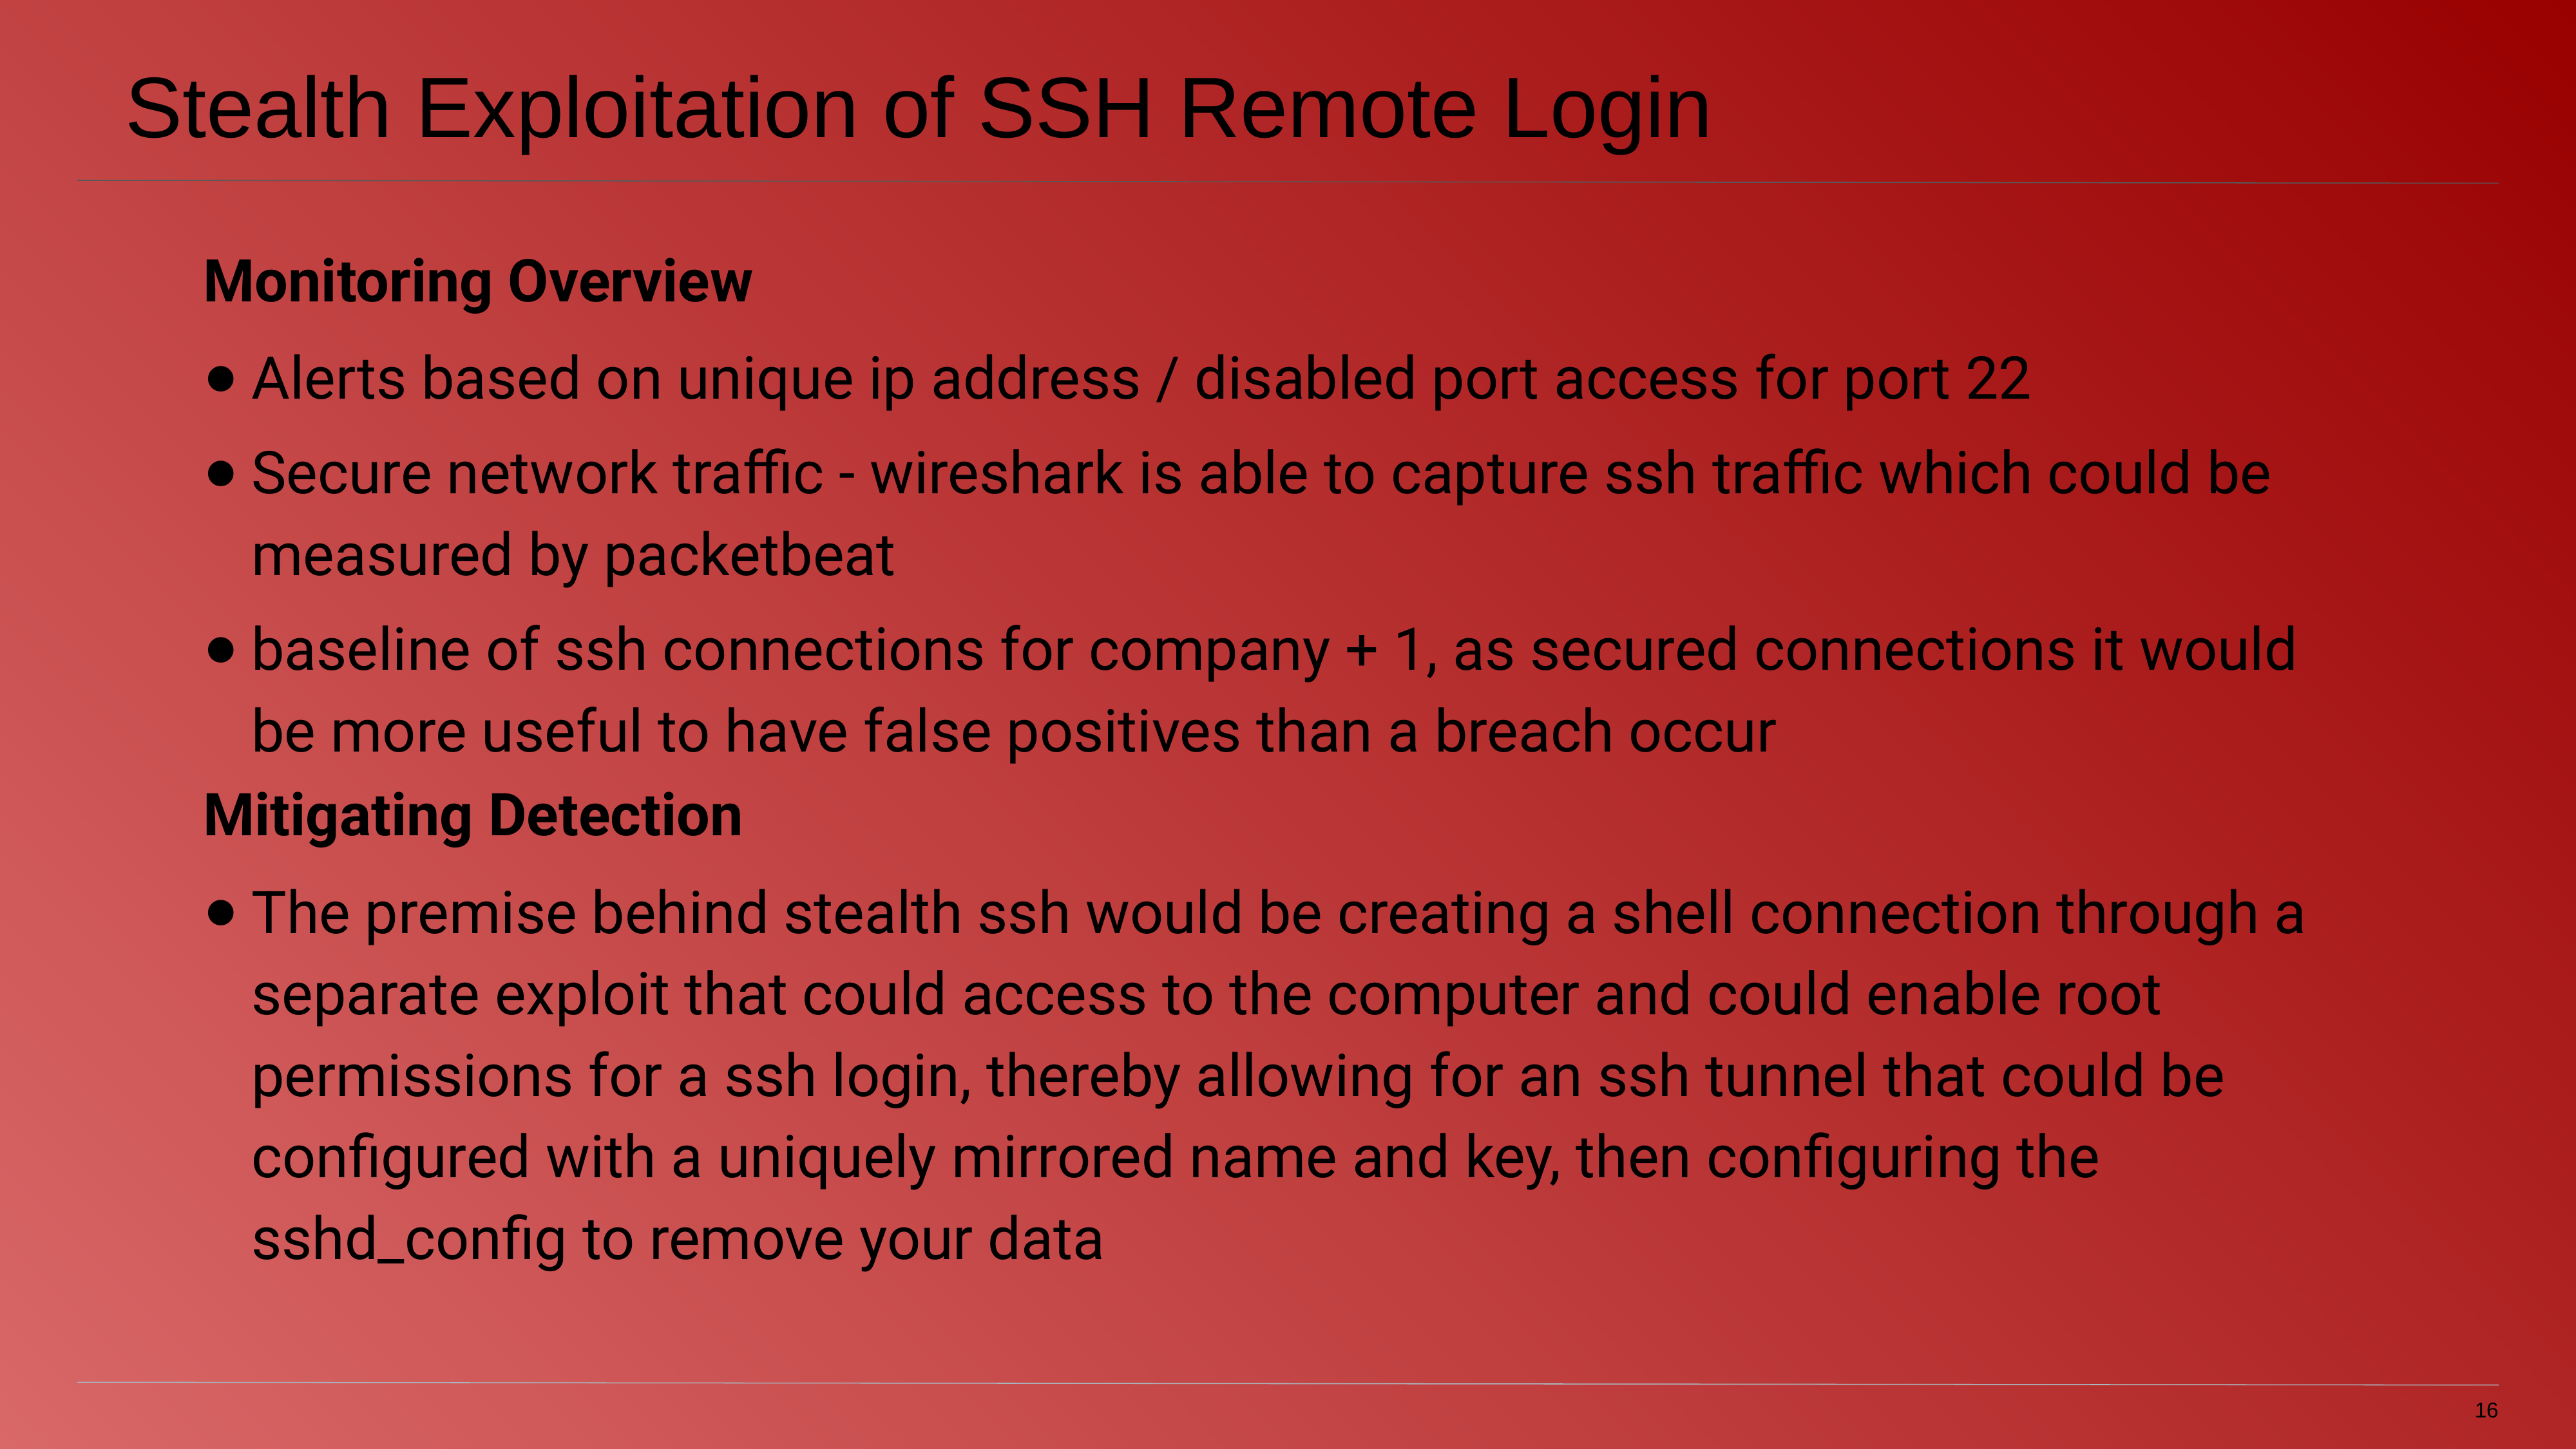

# Stealth Exploitation of SSH Remote Login
Monitoring Overview
Alerts based on unique ip address / disabled port access for port 22
Secure network traffic - wireshark is able to capture ssh traffic which could be measured by packetbeat
baseline of ssh connections for company + 1, as secured connections it would be more useful to have false positives than a breach occur
Mitigating Detection
The premise behind stealth ssh would be creating a shell connection through a separate exploit that could access to the computer and could enable root permissions for a ssh login, thereby allowing for an ssh tunnel that could be configured with a uniquely mirrored name and key, then configuring the sshd_config to remove your data
16